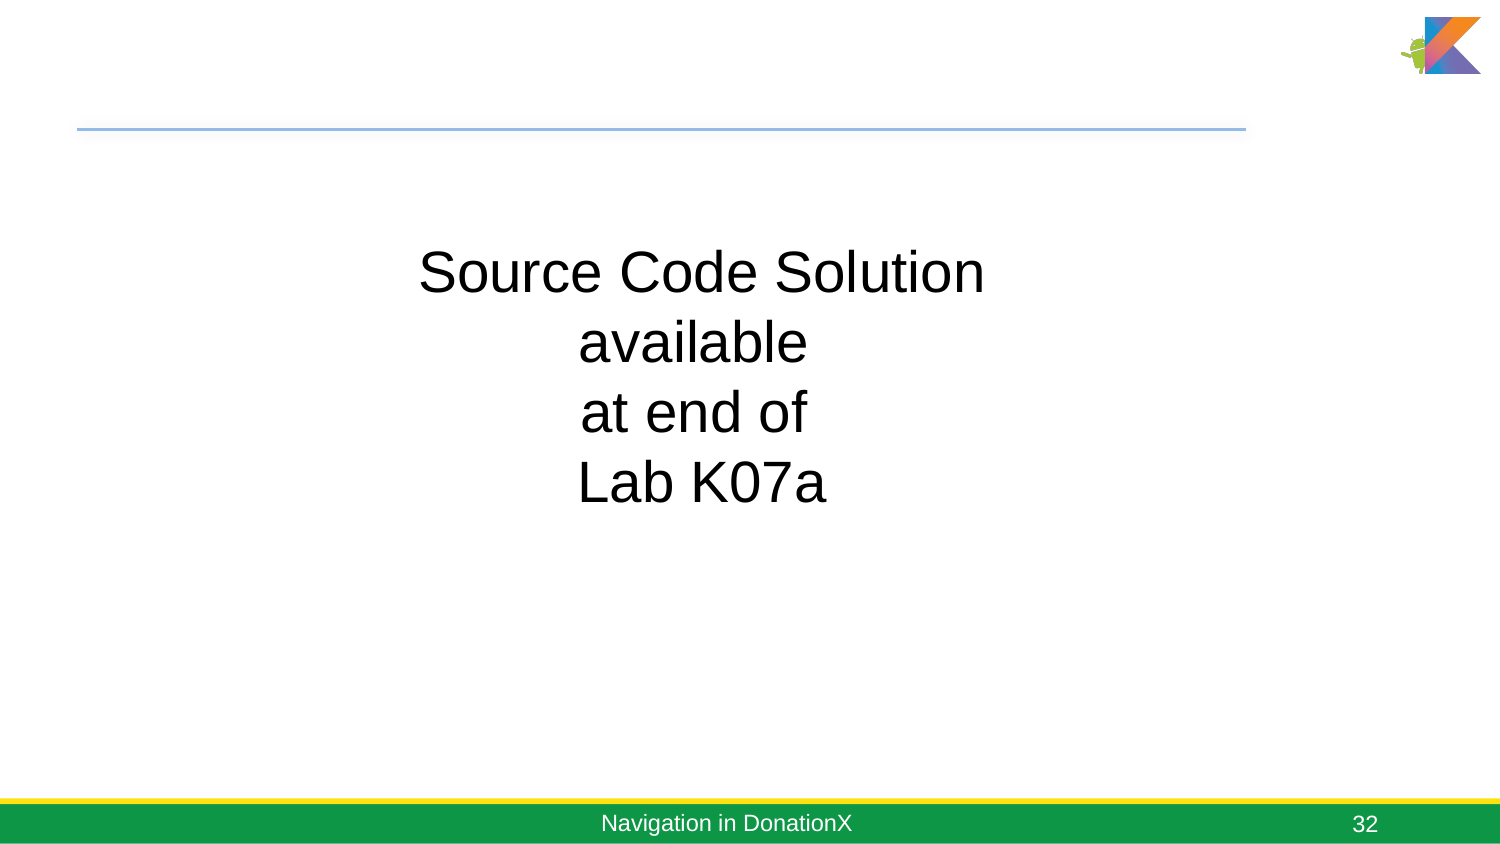

Source Code Solution
available
at end of
Lab K07a
32
Navigation in DonationX